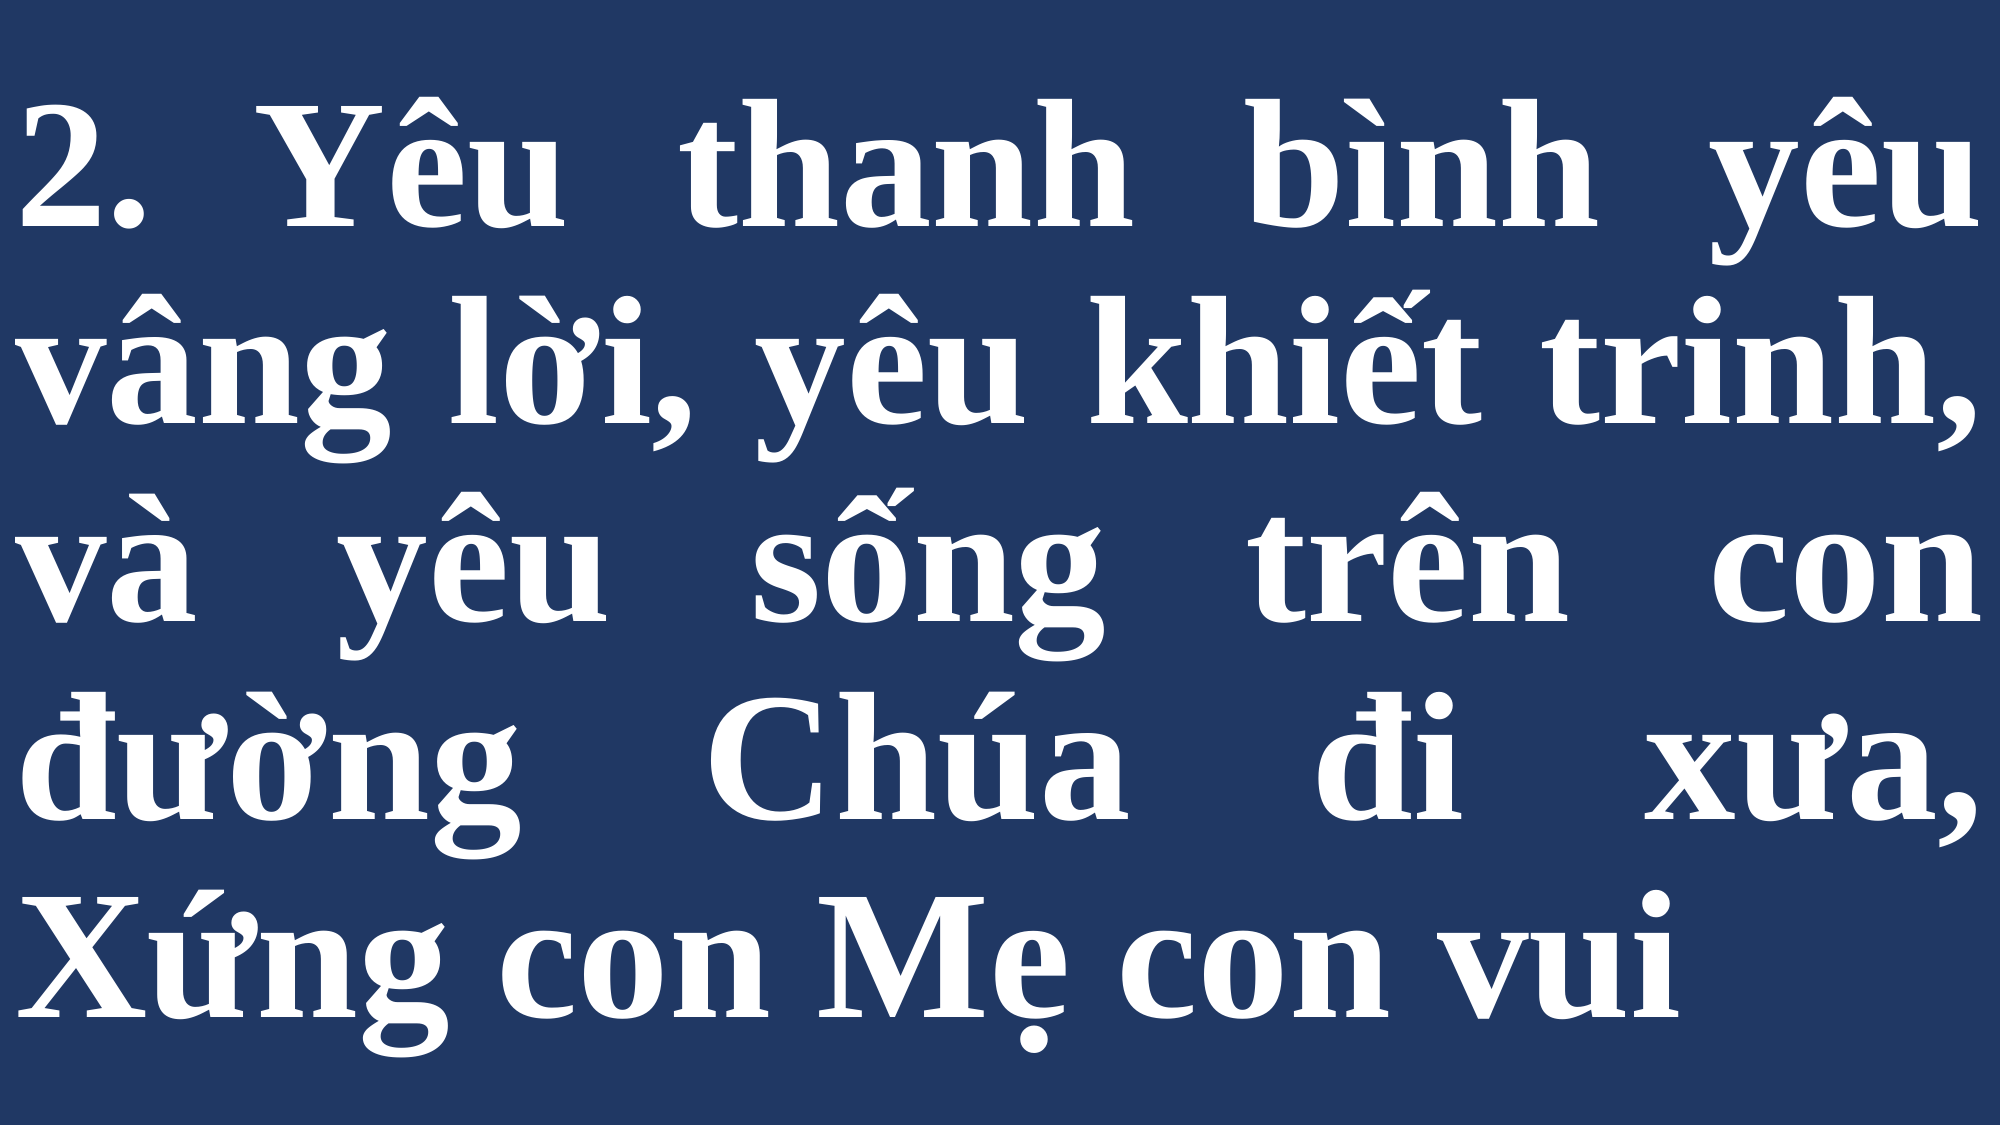

# 2. Yêu thanh bình yêu vâng lời, yêu khiết trinh, và yêu sống trên con đường Chúa đi xưa, Xứng con Mẹ con vui